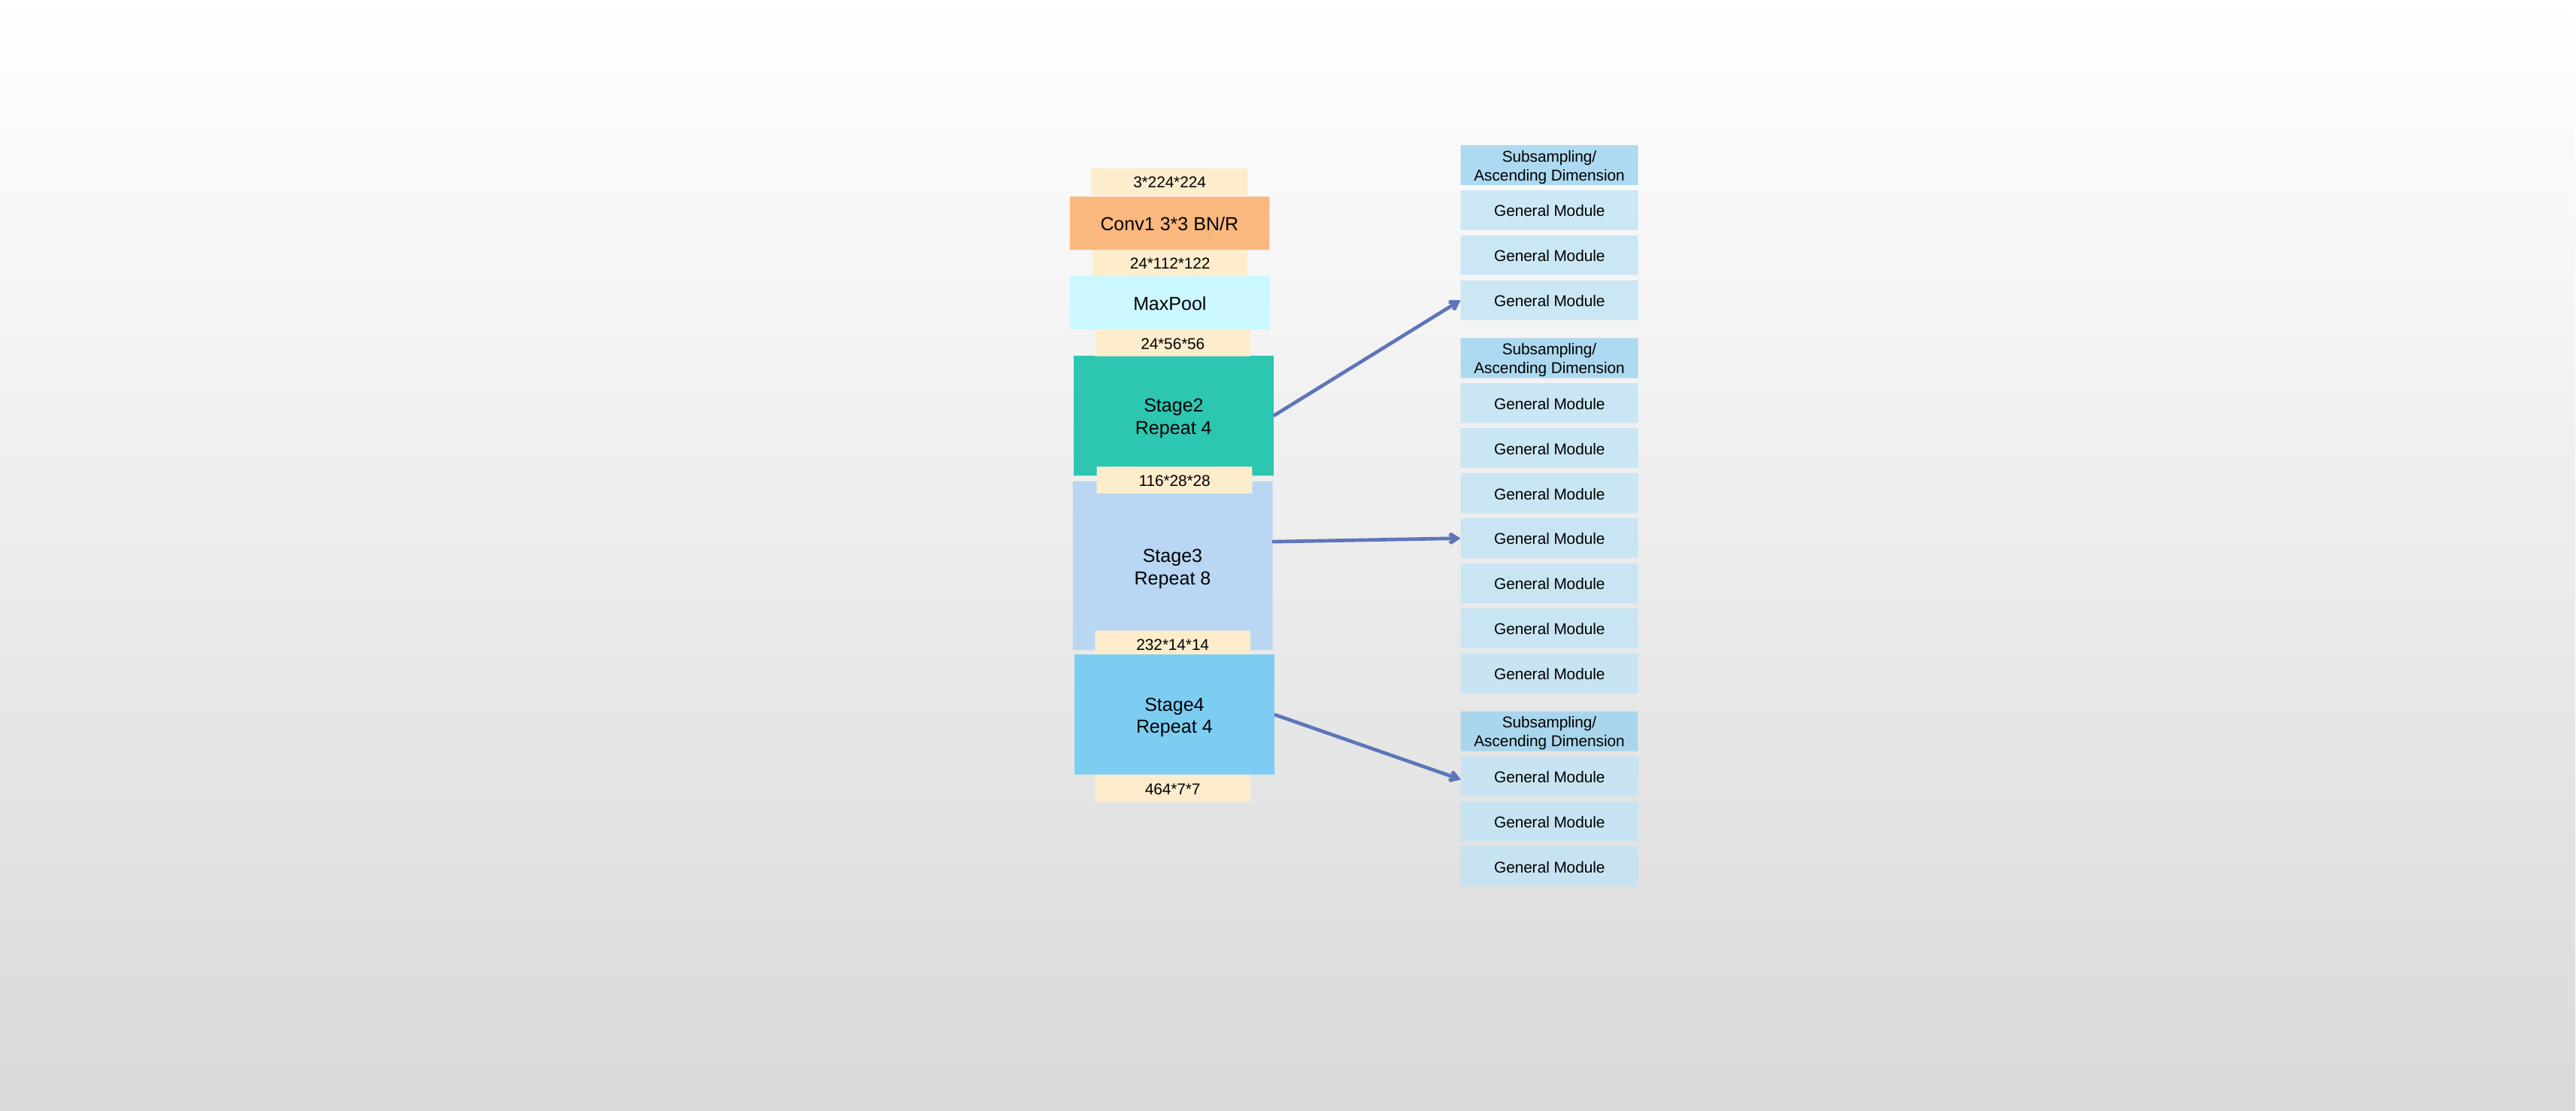

Subsampling/
Ascending Dimension
3*224*224
General Module
Conv1 3*3 BN/R
General Module
24*112*122
MaxPool
General Module
24*56*56
Subsampling/
Ascending Dimension
Stage2
Repeat 4
General Module
General Module
116*28*28
General Module
Stage3
Repeat 8
General Module
General Module
General Module
232*14*14
General Module
Stage4
Repeat 4
Subsampling/
Ascending Dimension
General Module
464*7*7
General Module
General Module